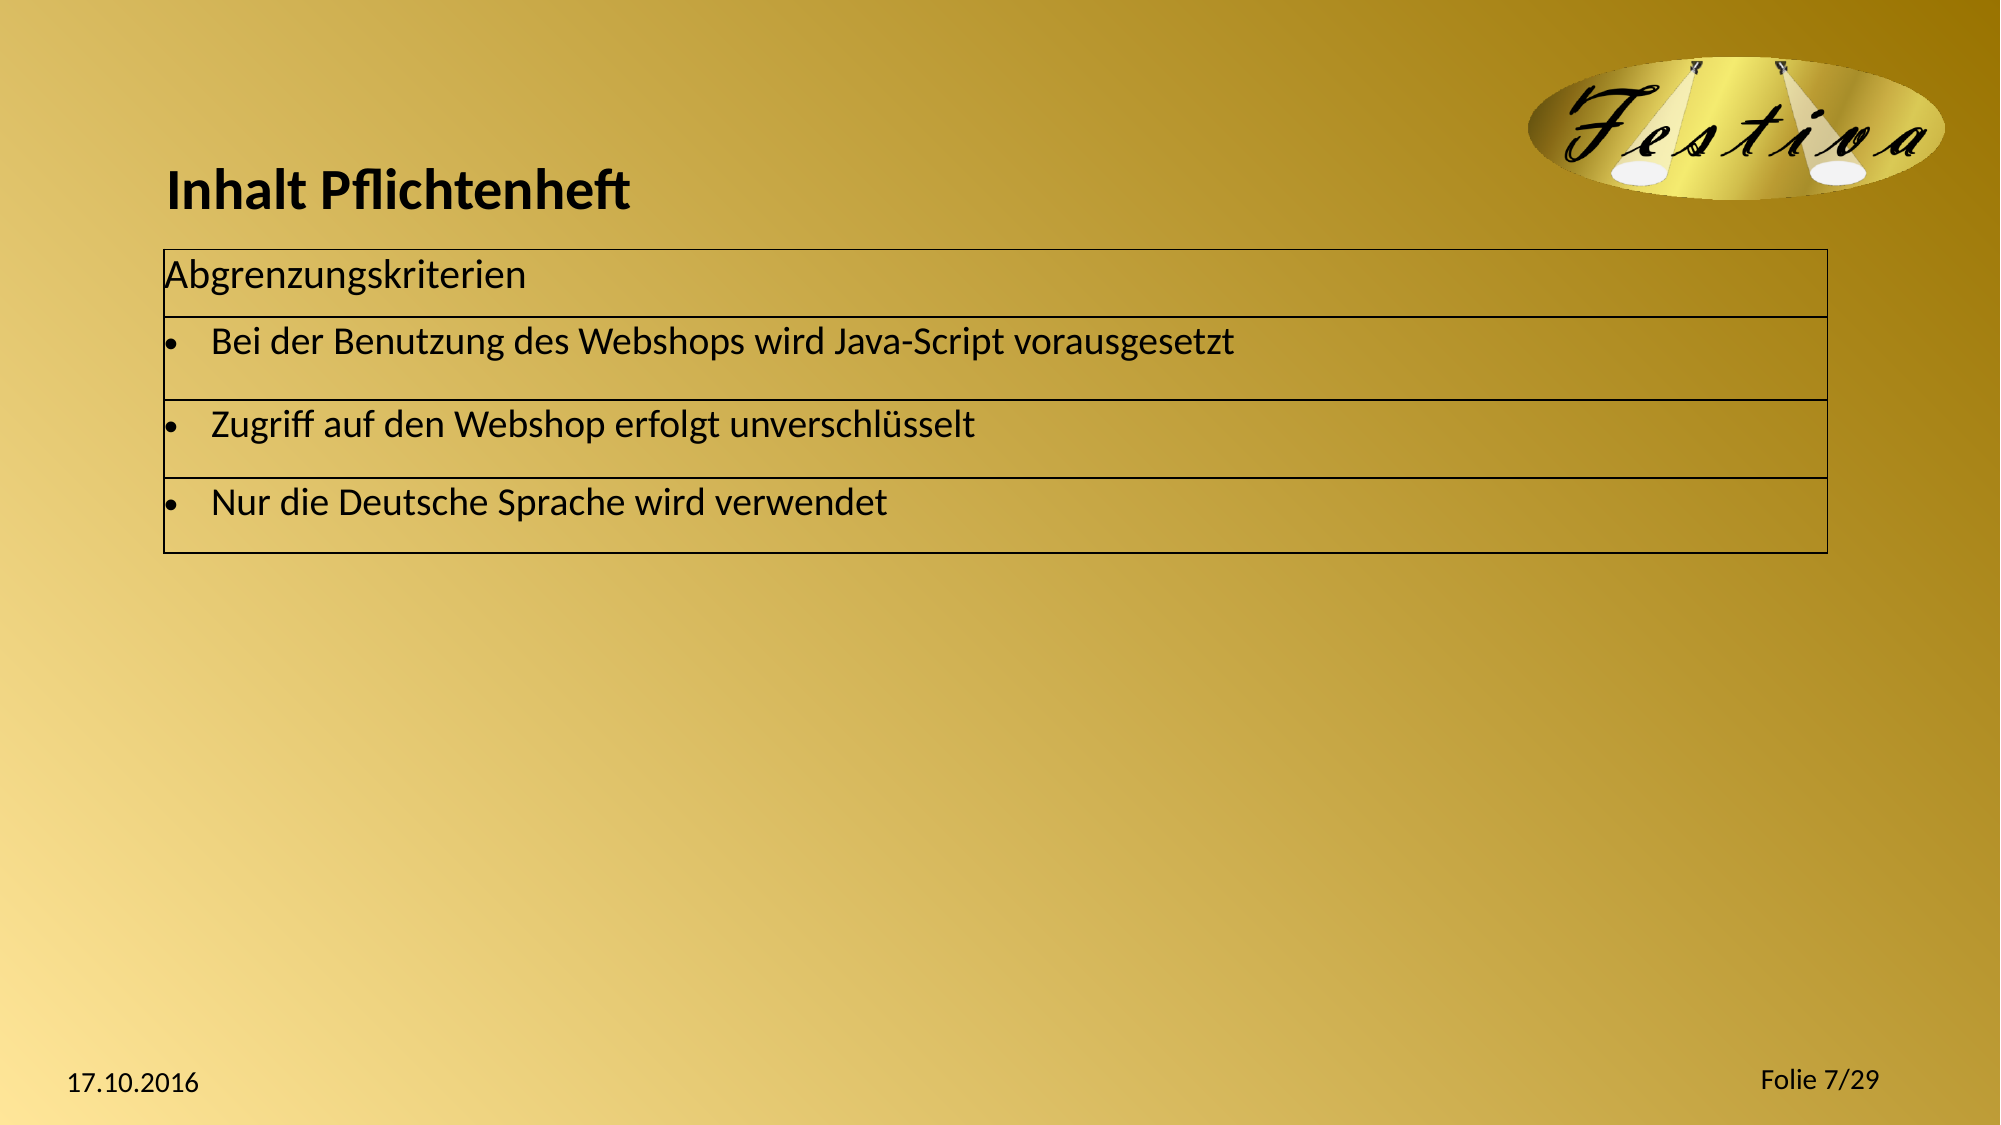

Inhalt Pflichtenheft
| Abgrenzungskriterien |
| --- |
| Bei der Benutzung des Webshops wird Java-Script vorausgesetzt |
| Zugriff auf den Webshop erfolgt unverschlüsselt |
| Nur die Deutsche Sprache wird verwendet |